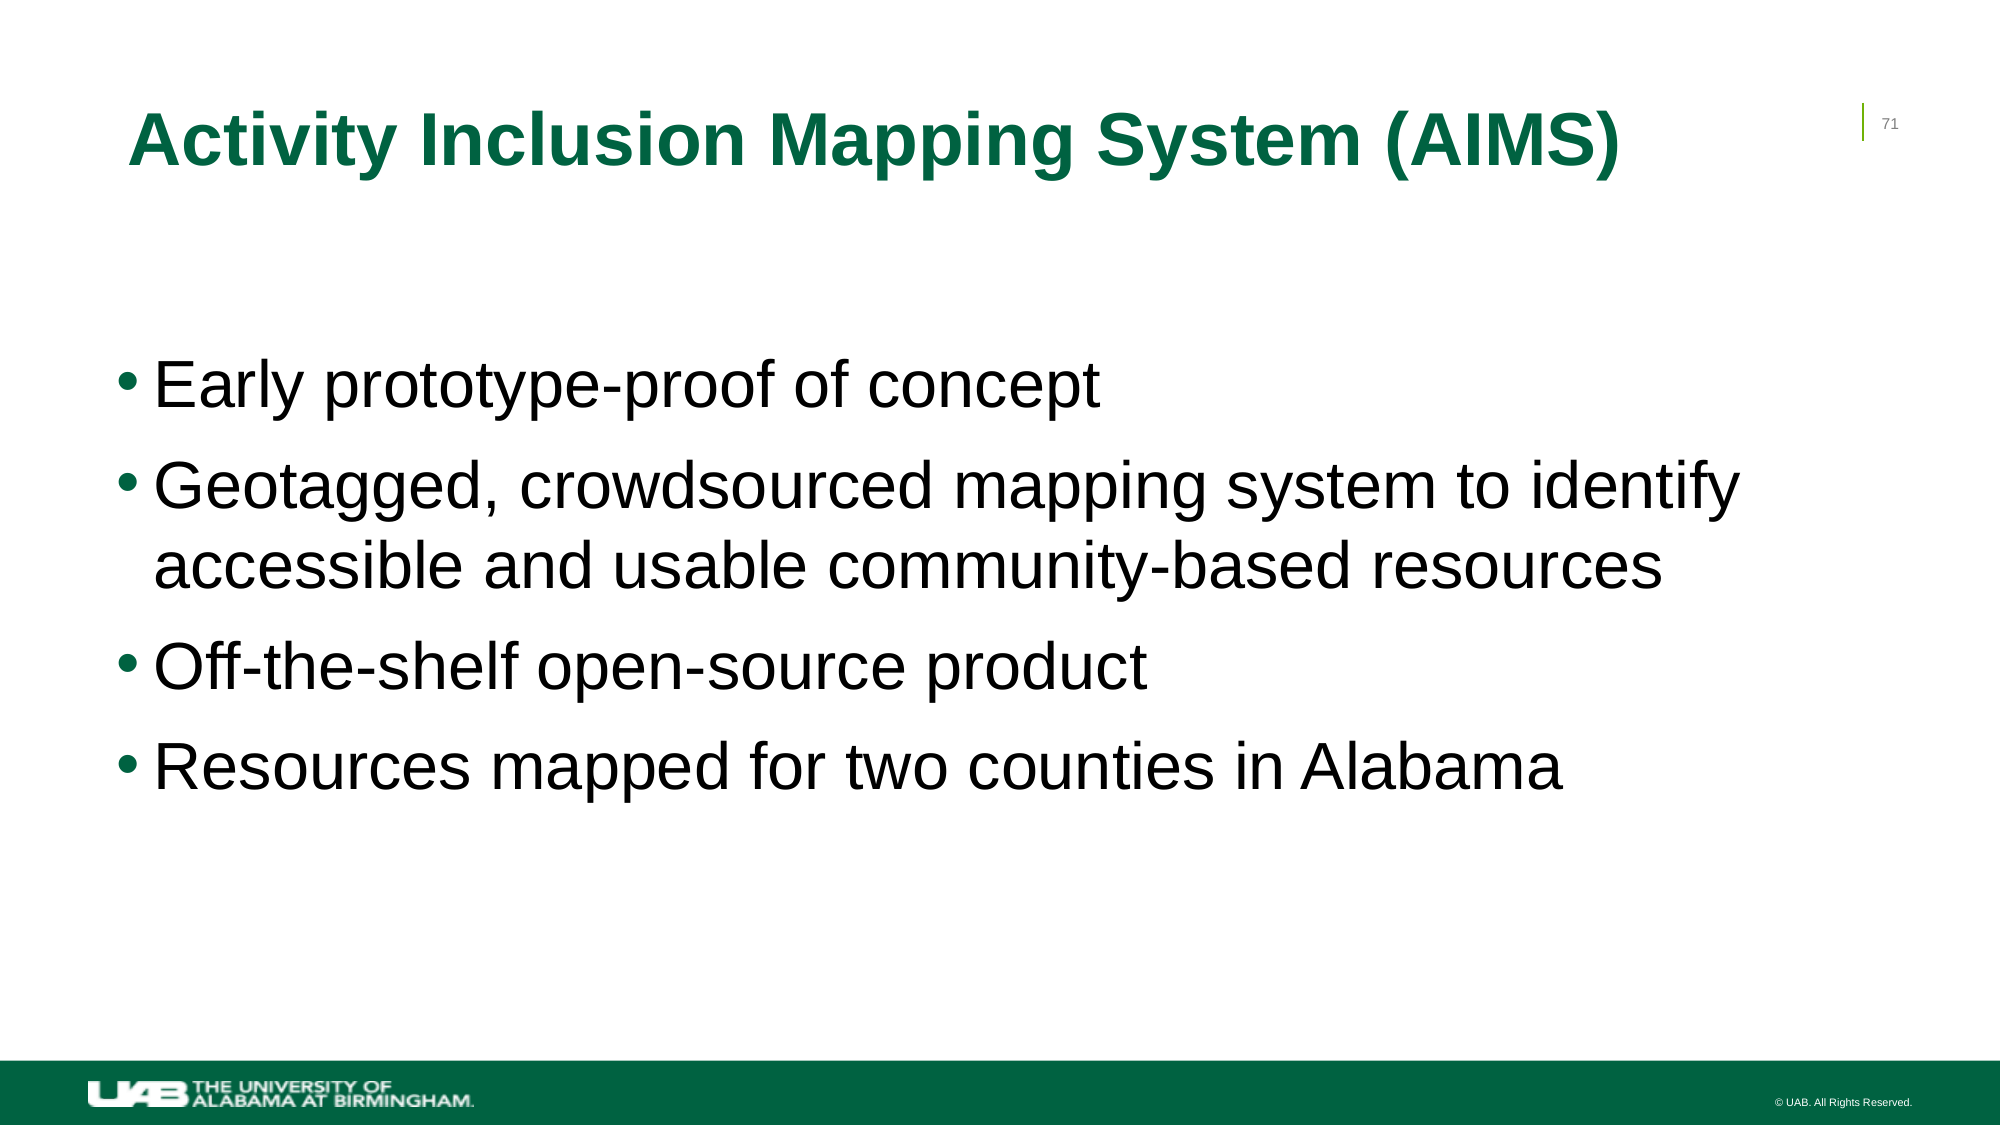

# Activity Inclusion Mapping System (AIMS)
71
Early prototype-proof of concept
Geotagged, crowdsourced mapping system to identify accessible and usable community-based resources
Off-the-shelf open-source product
Resources mapped for two counties in Alabama